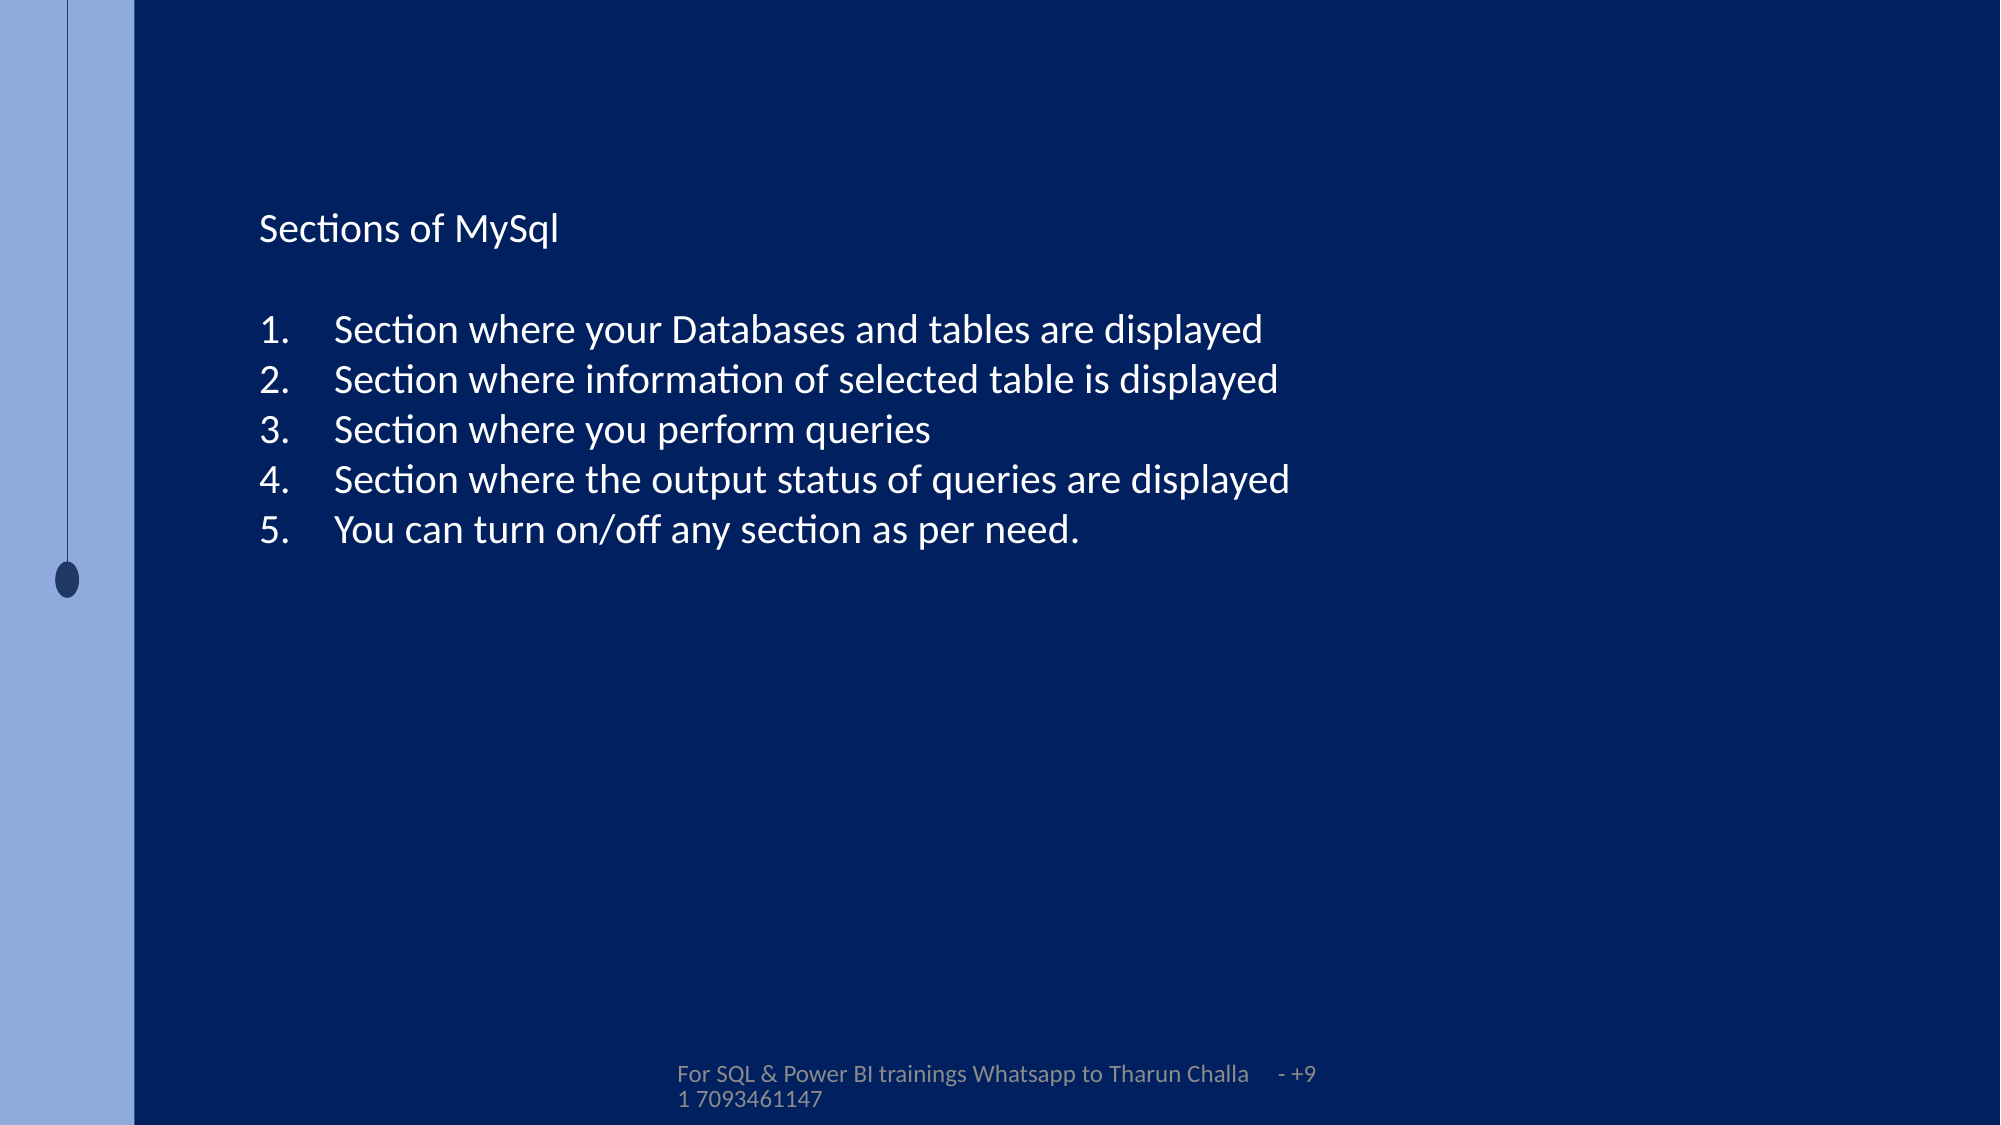

Sections of MySql

Section where your Databases and tables are displayed
Section where information of selected table is displayed
Section where you perform queries
Section where the output status of queries are displayed
You can turn on/off any section as per need.

For SQL & Power BI trainings Whatsapp to Tharun Challa     - +91 7093461147